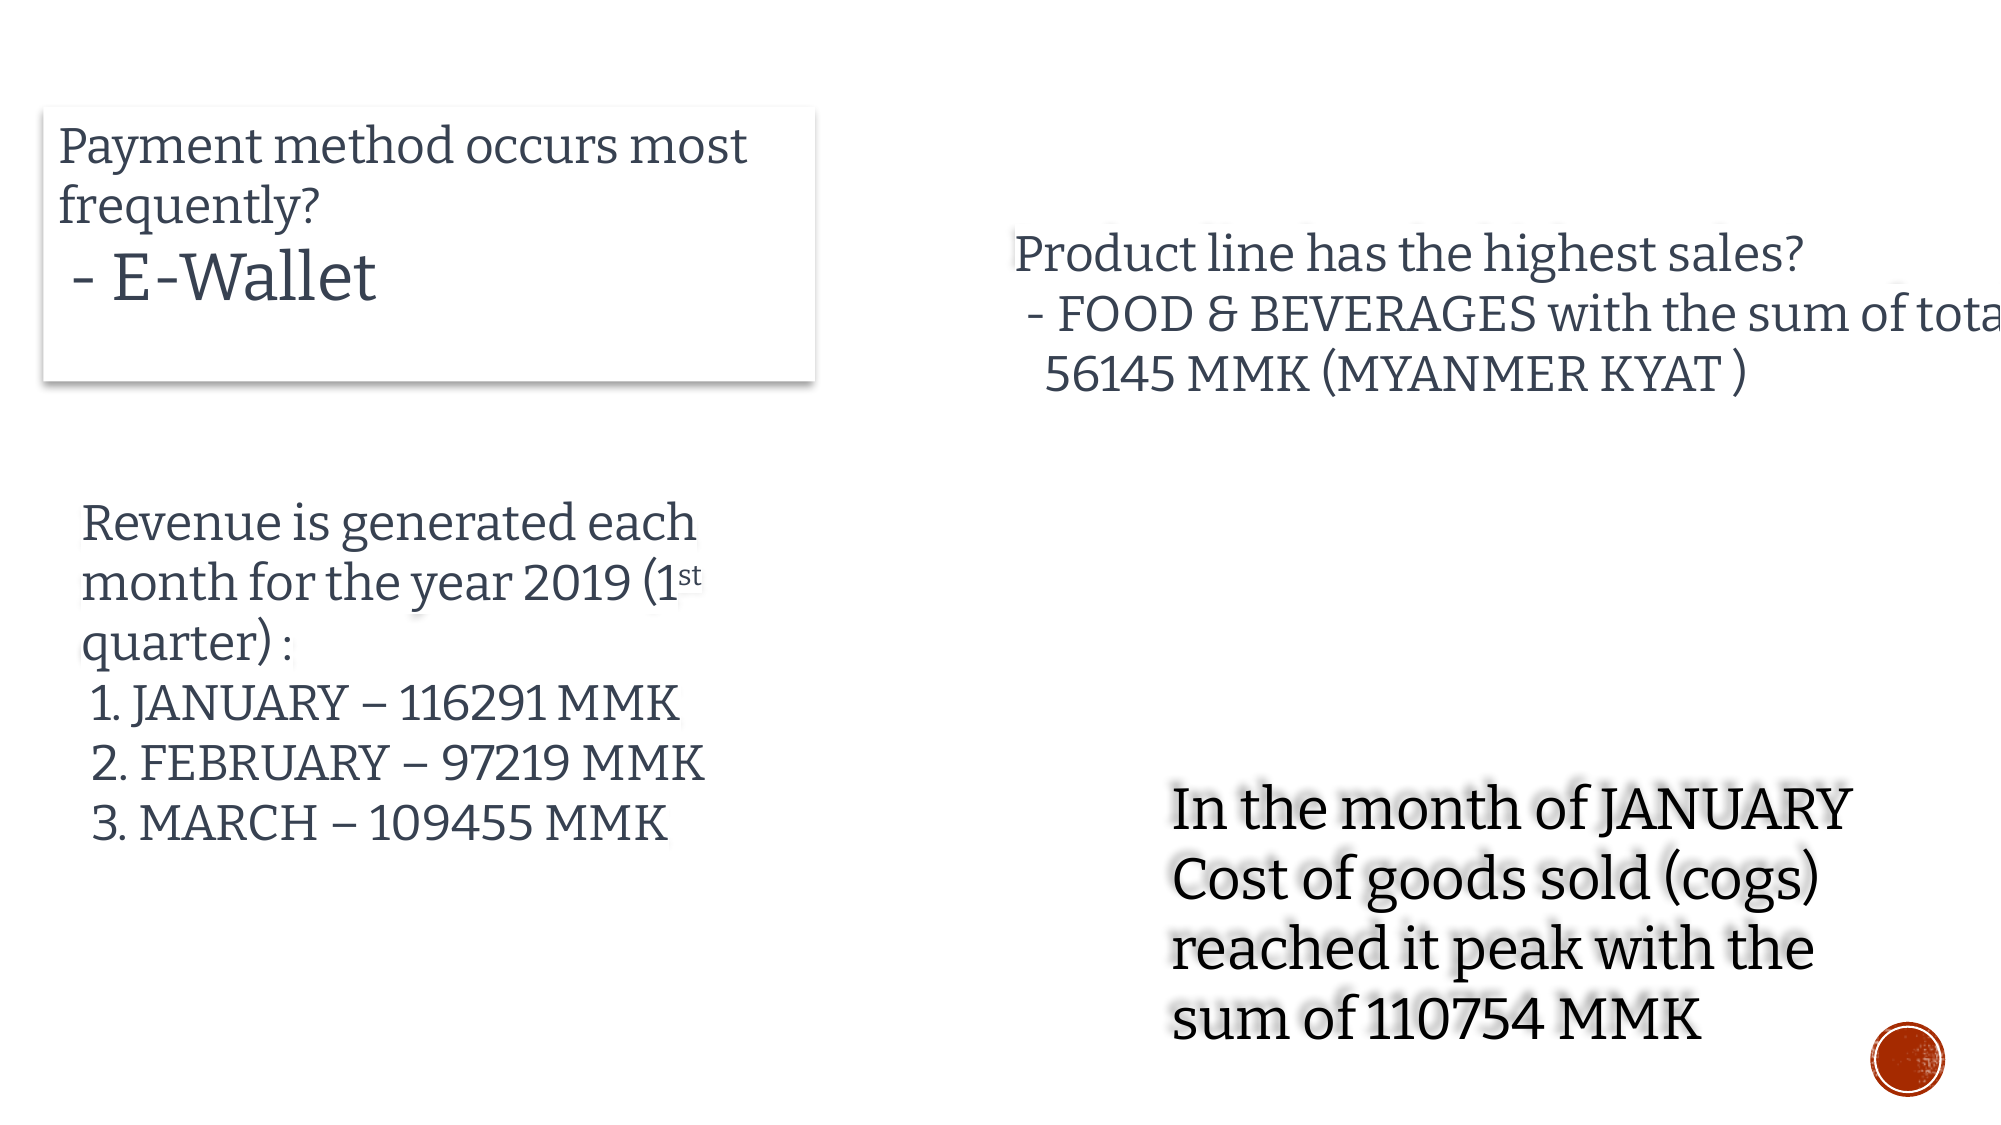

Payment method occurs most frequently?
 - E-Wallet

Product line has the highest sales?
 - FOOD & BEVERAGES with the sum of total
   56145 MMK (MYANMER KYAT )

Revenue is generated each month for the year 2019 (1st quarter) :
 1. JANUARY – 116291 MMK
 2. FEBRUARY – 97219 MMK
 3. MARCH – 109455 MMK

In the month of JANUARY Cost of goods sold (cogs) reached it peak with the sum of 110754 MMK